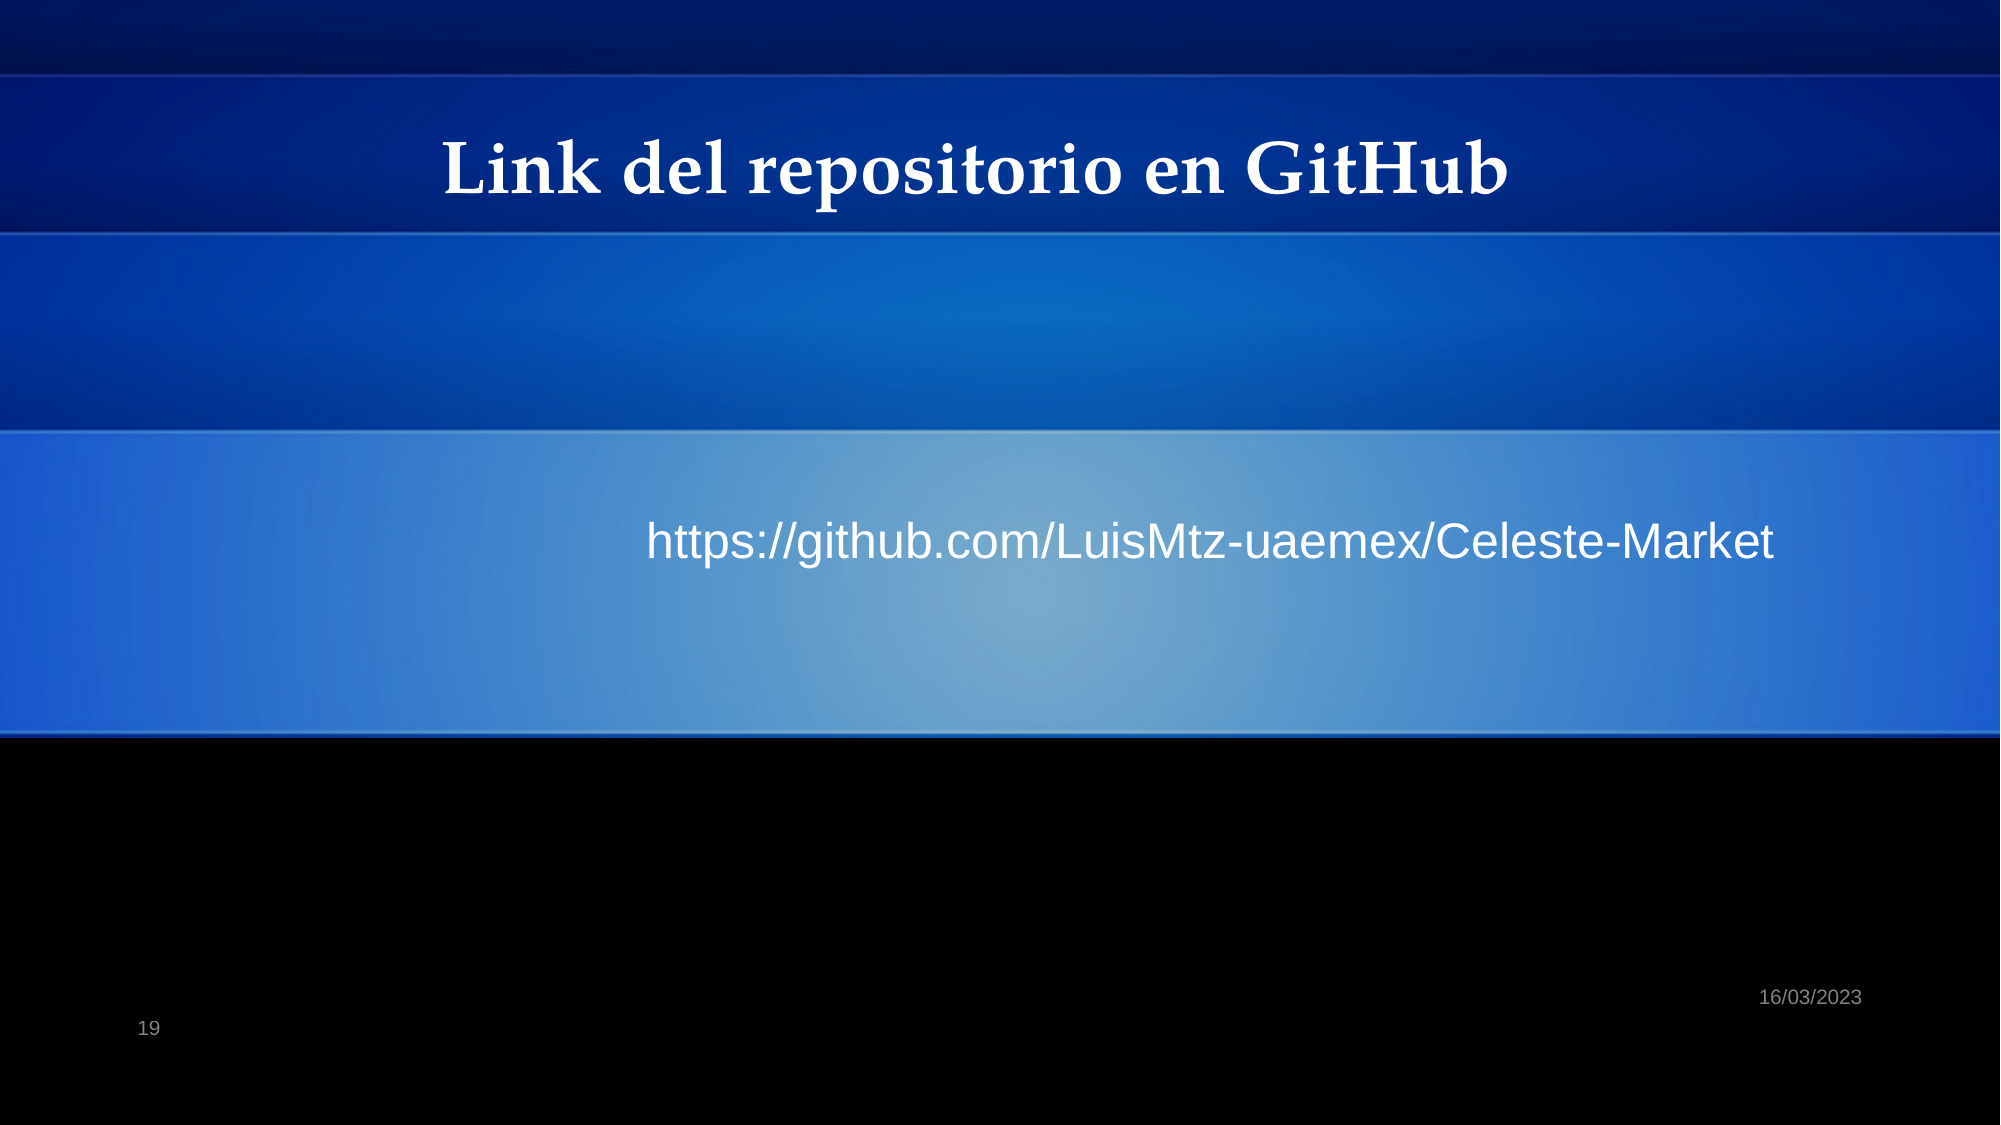

# Link del repositorio en GitHub
https://github.com/LuisMtz-uaemex/Celeste-Market
16/03/2023
19